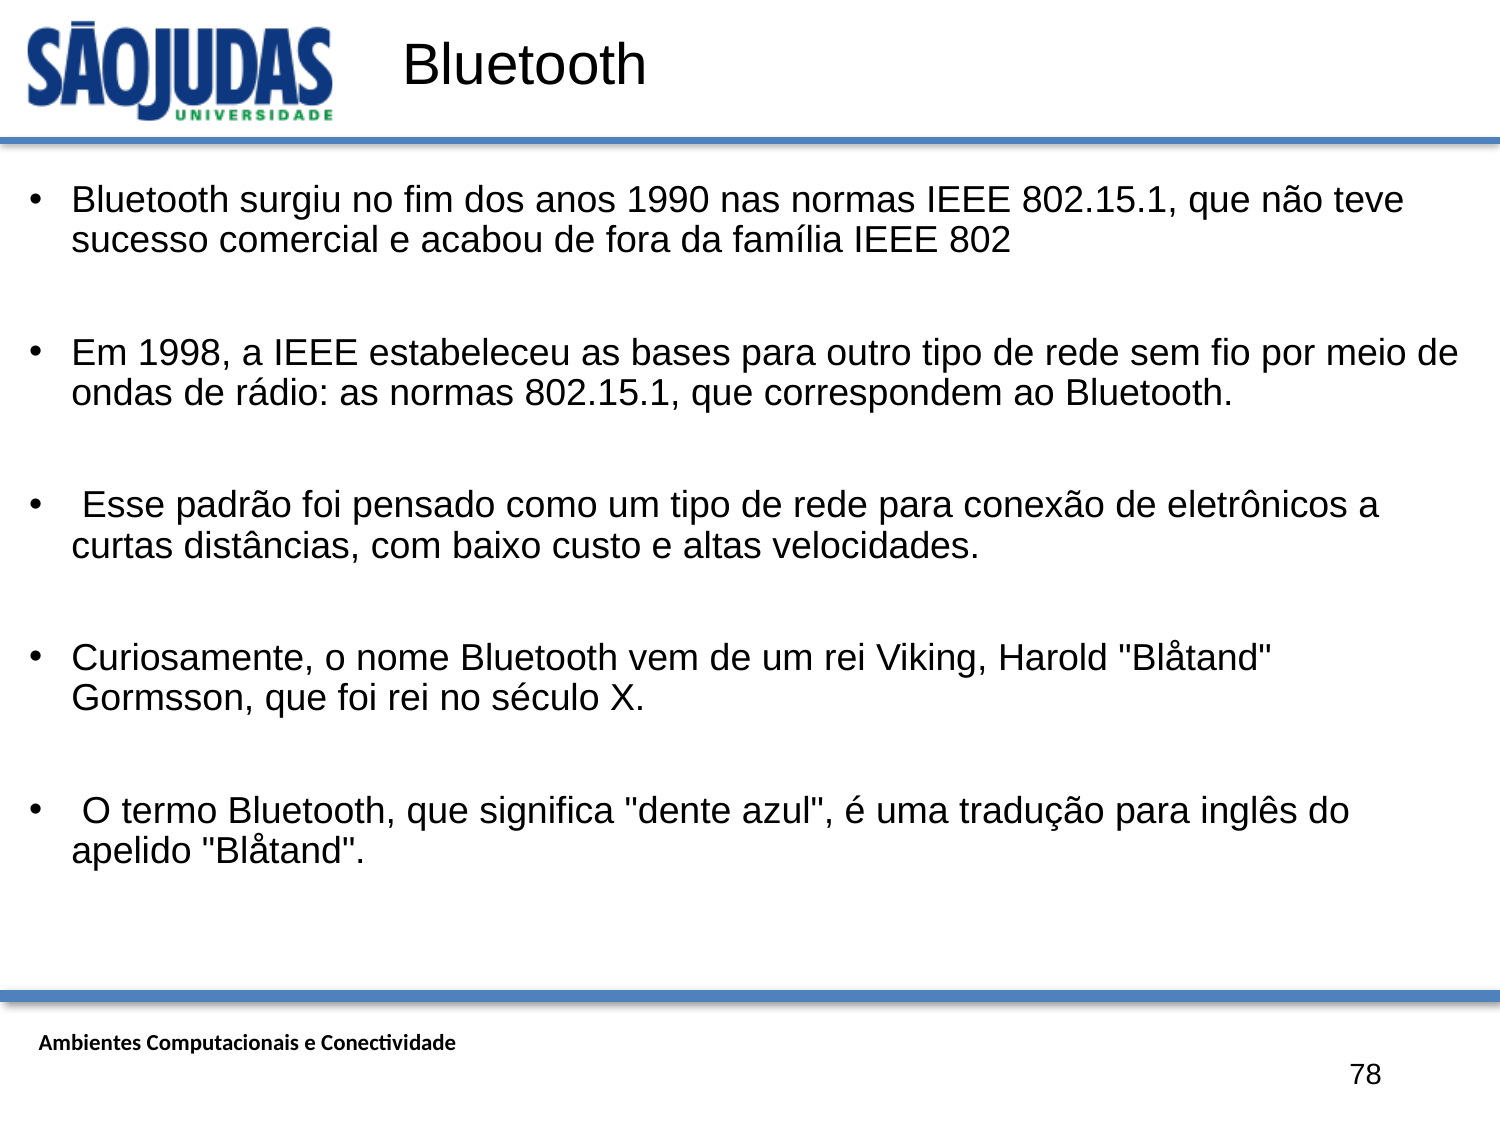

# Bluetooth
Bluetooth surgiu no fim dos anos 1990 nas normas IEEE 802.15.1, que não teve sucesso comercial e acabou de fora da família IEEE 802

Em 1998, a IEEE estabeleceu as bases para outro tipo de rede sem fio por meio de ondas de rádio: as normas 802.15.1, que correspondem ao Bluetooth.

 Esse padrão foi pensado como um tipo de rede para conexão de eletrônicos a curtas distâncias, com baixo custo e altas velocidades.

Curiosamente, o nome Bluetooth vem de um rei Viking, Harold "Blåtand" Gormsson, que foi rei no século X.

 O termo Bluetooth, que significa "dente azul", é uma tradução para inglês do apelido "Blåtand".
78